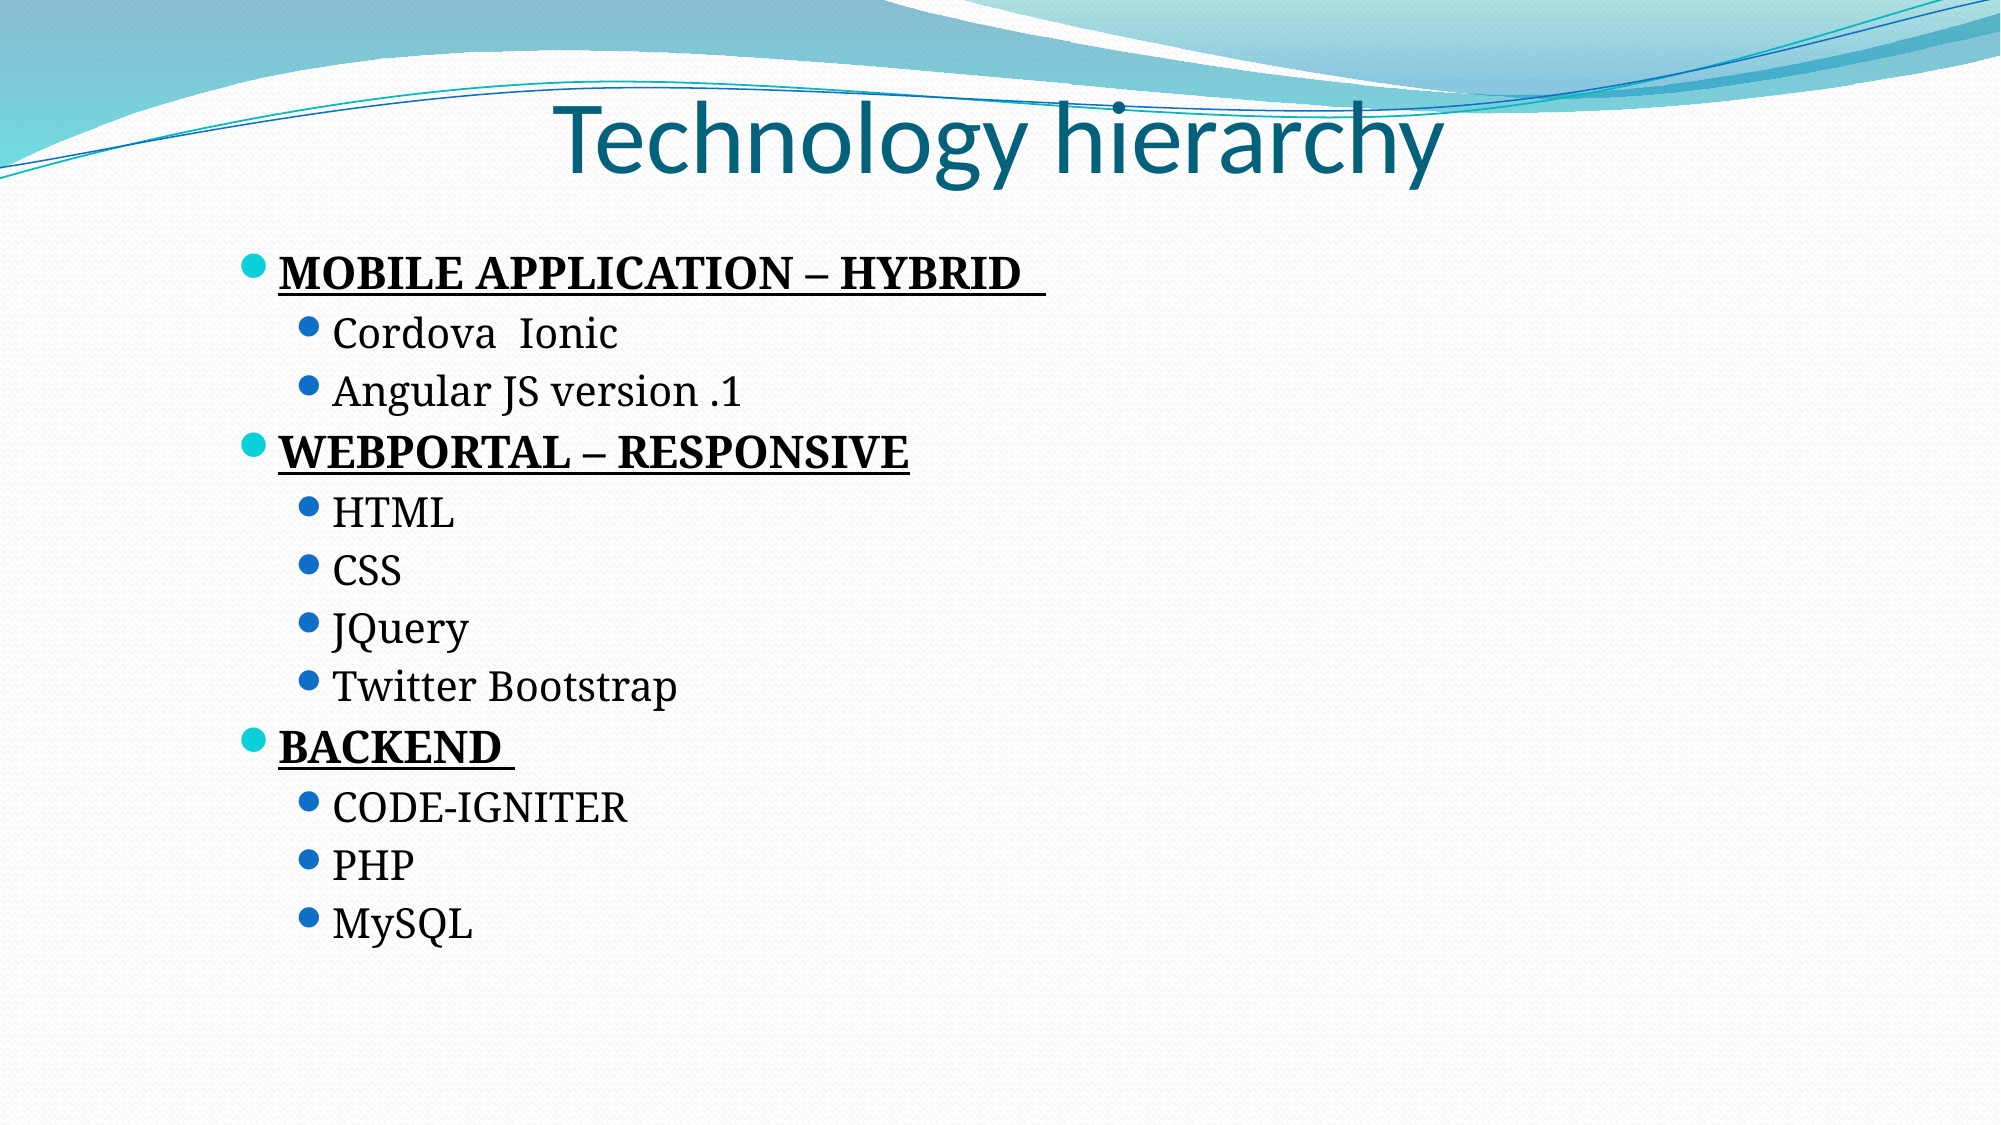

# Technology hierarchy
MOBILE APPLICATION – HYBRID
Cordova  Ionic
Angular JS version .1
WEBPORTAL – RESPONSIVE
HTML
CSS
JQuery
Twitter Bootstrap
BACKEND
CODE-IGNITER
PHP
MySQL